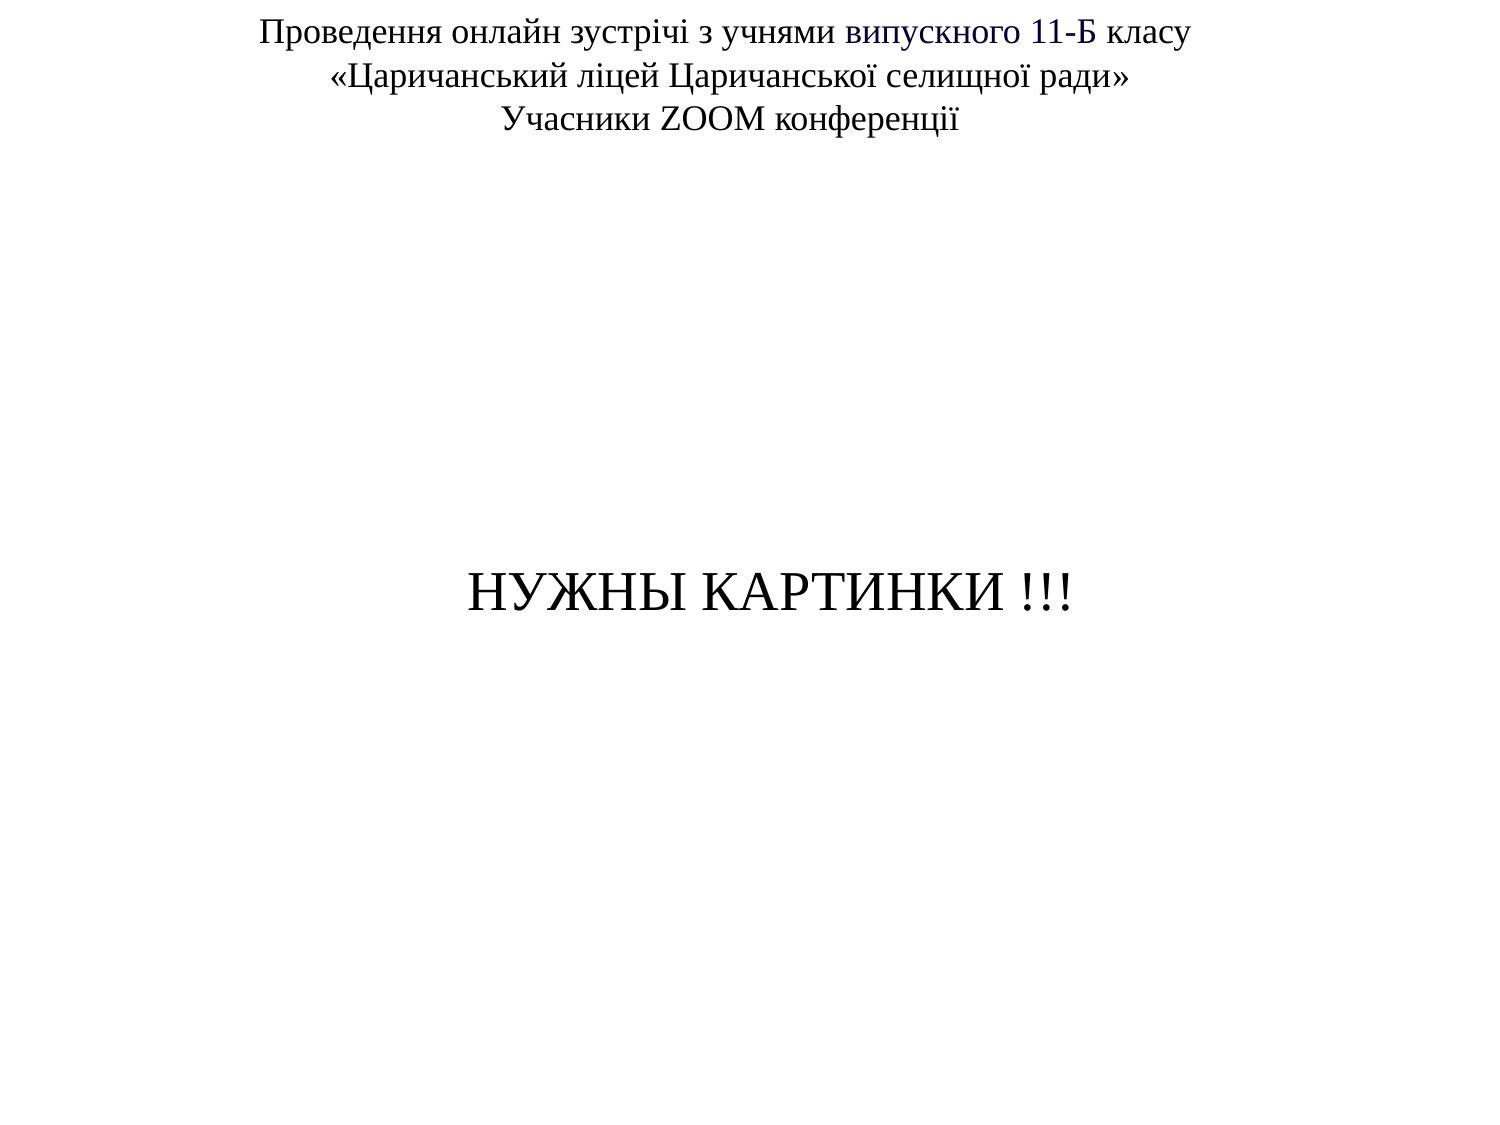

Проведення онлайн зустрічі з учнями випускного 11-Б класу
«Царичанський ліцей Царичанської селищної ради»
Учасники ZOOM конференції
НУЖНЫ КАРТИНКИ !!!